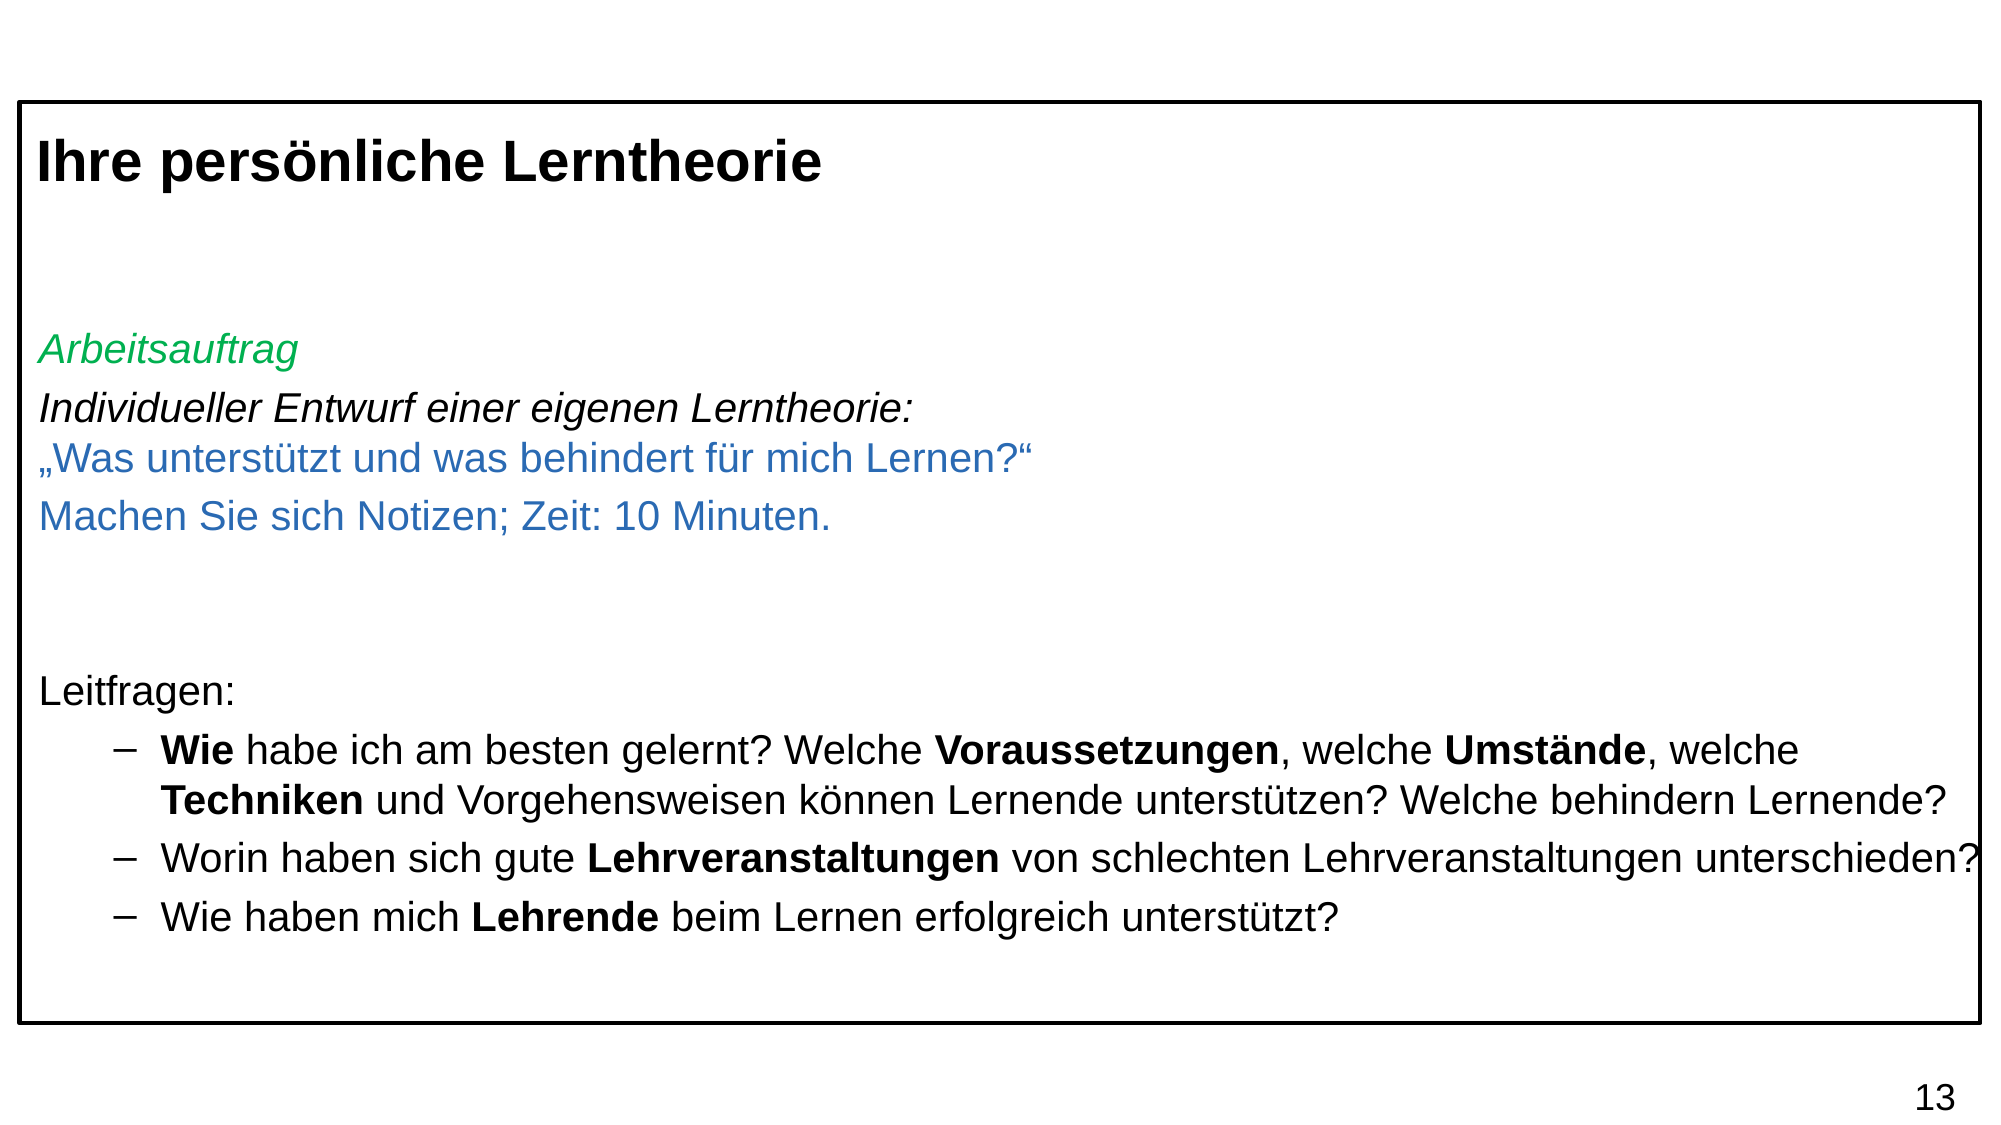

# Ihre persönliche Lerntheorie

Arbeitsauftrag
Individueller Entwurf einer eigenen Lerntheorie:
„Was unterstützt und was behindert für mich Lernen?“
Machen Sie sich Notizen; Zeit: 10 Minuten.

Leitfragen:
Wie habe ich am besten gelernt? Welche Voraussetzungen, welche Umstände, welche Techniken und Vorgehensweisen können Lernende unterstützen? Welche behindern Lernende?
Worin haben sich gute Lehrveranstaltungen von schlechten Lehrveranstaltungen unterschieden?
Wie haben mich Lehrende beim Lernen erfolgreich unterstützt?

13